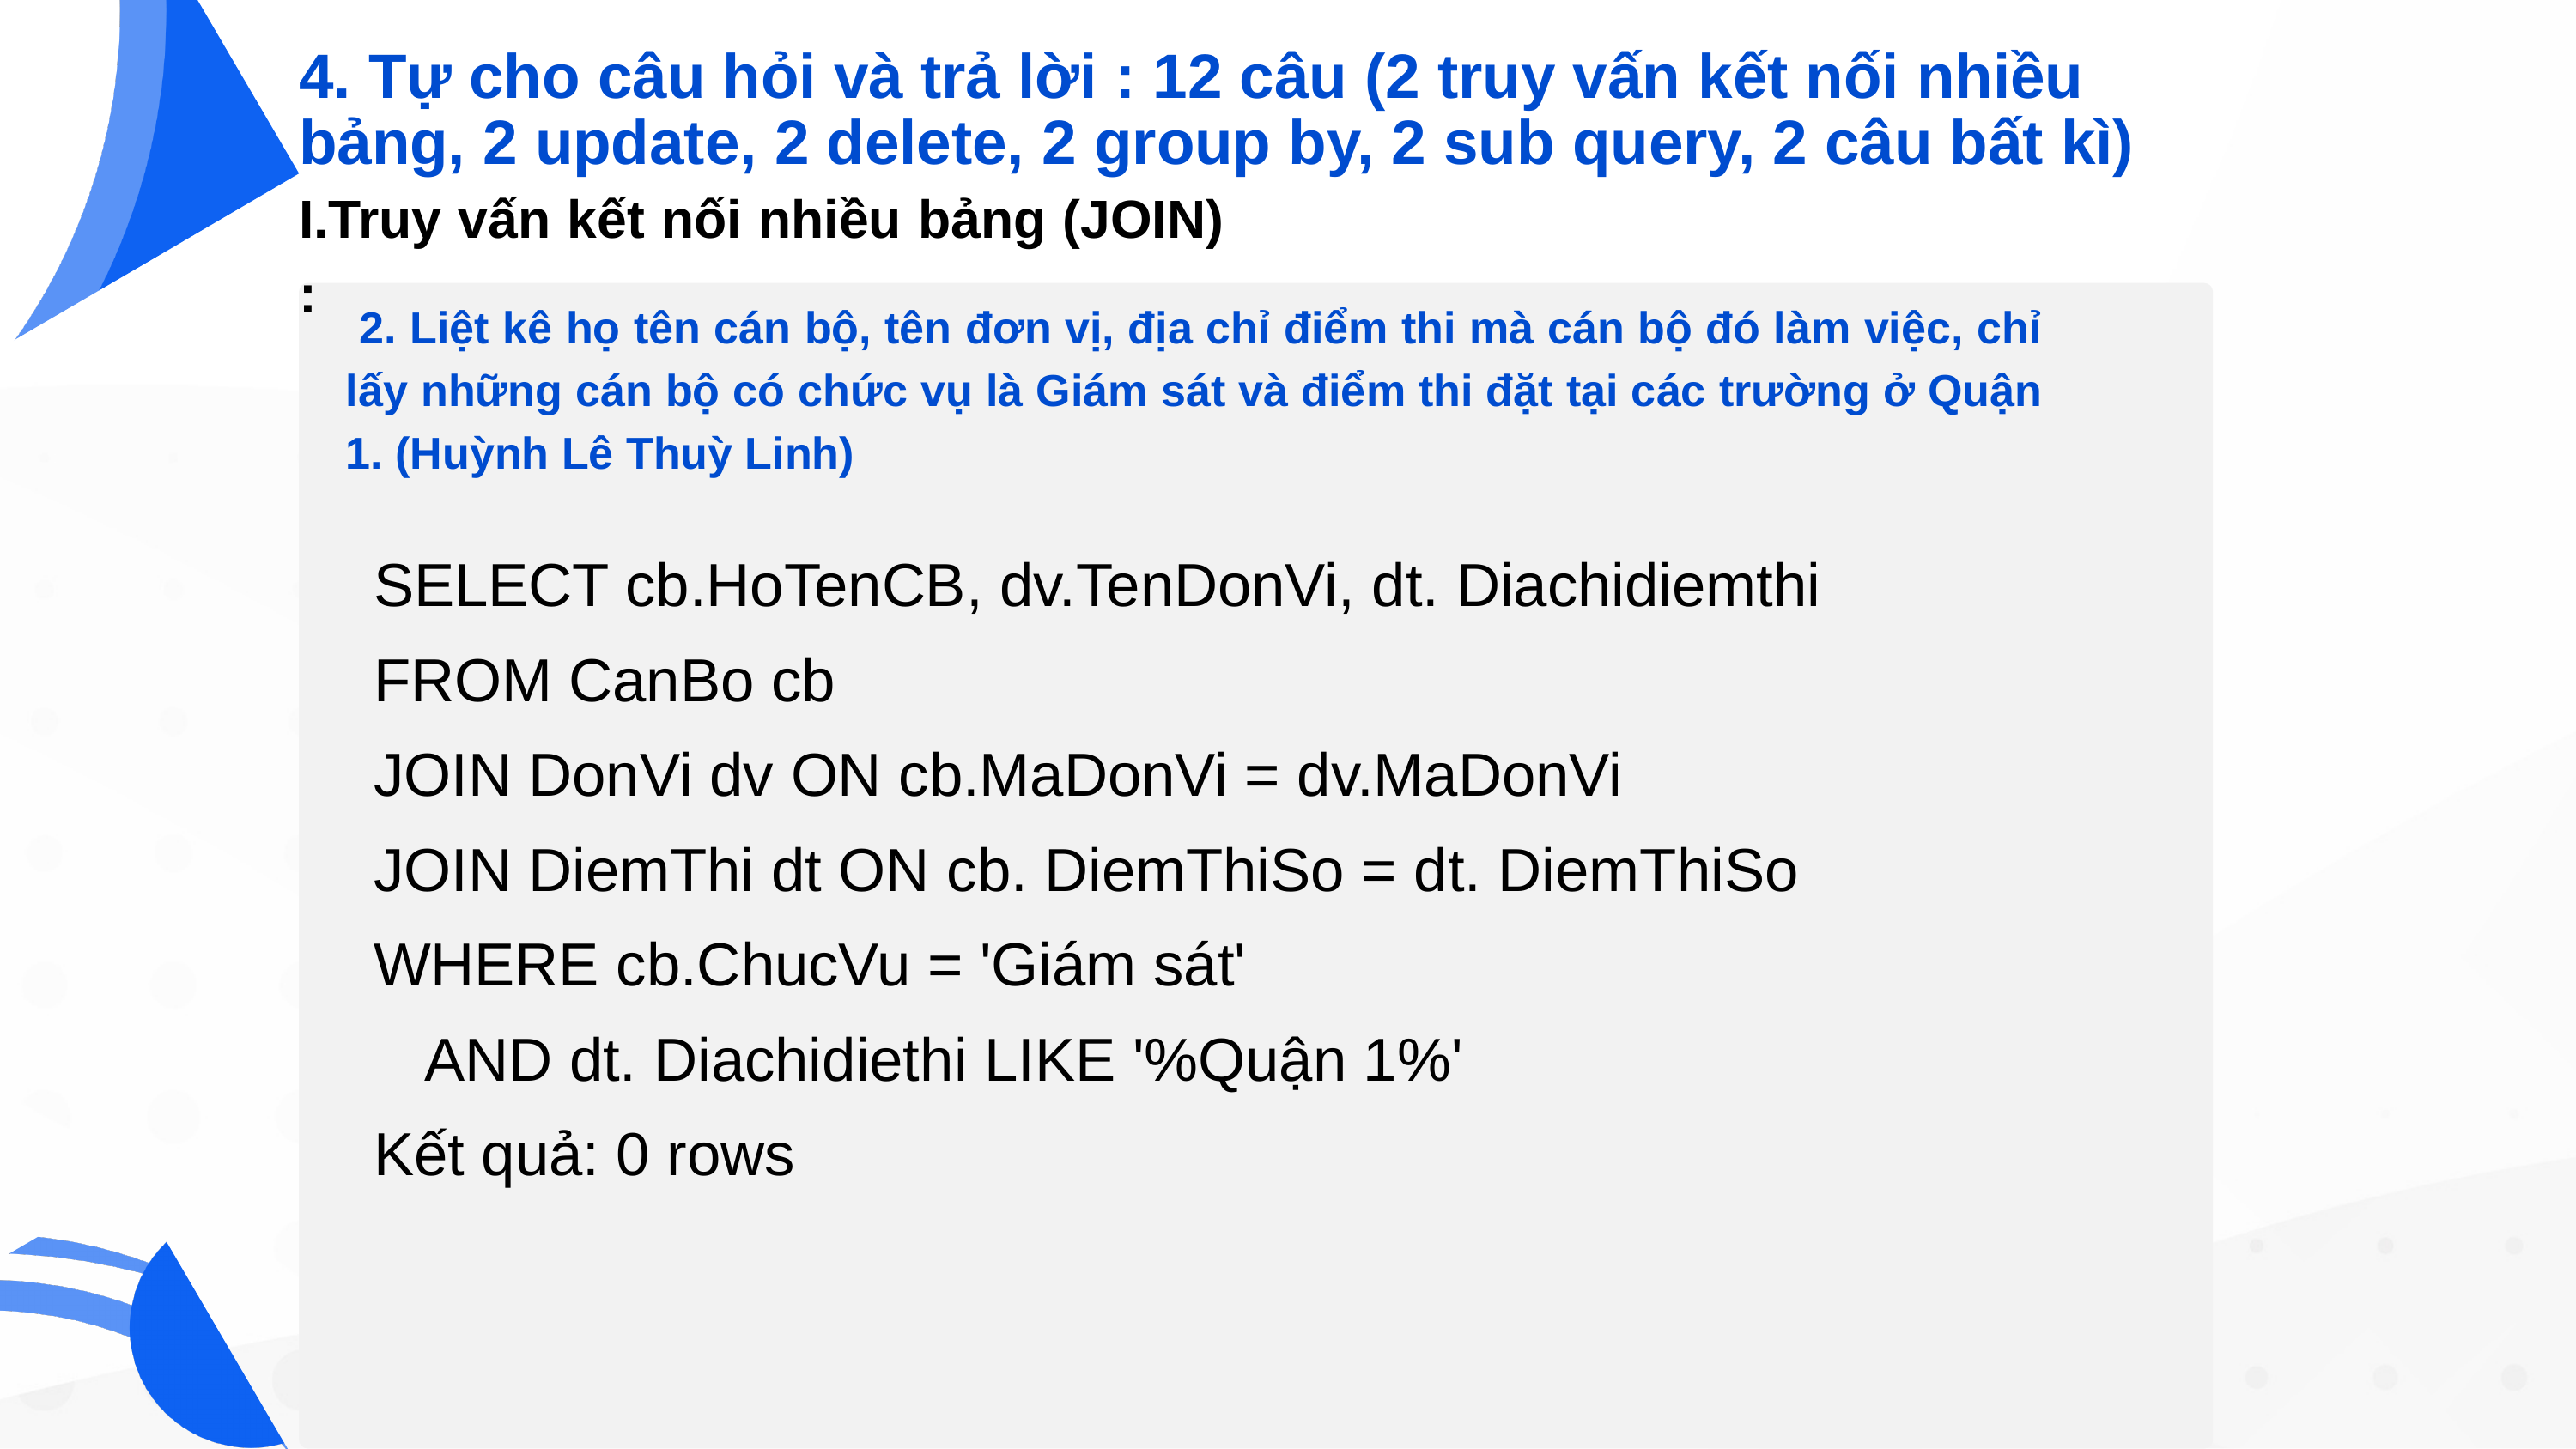

4. Tự cho câu hỏi và trả lời : 12 câu (2 truy vấn kết nối nhiều bảng, 2 update, 2 delete, 2 group by, 2 sub query, 2 câu bất kì)
I.Truy vấn kết nối nhiều bảng (JOIN) :

 2. Liệt kê họ tên cán bộ, tên đơn vị, địa chỉ điểm thi mà cán bộ đó làm việc, chỉ lấy những cán bộ có chức vụ là Giám sát và điểm thi đặt tại các trường ở Quận 1. (Huỳnh Lê Thuỳ Linh)

SELECT cb.HoTenCB, dv.TenDonVi, dt. Diachidiemthi
FROM CanBo cb
JOIN DonVi dv ON cb.MaDonVi = dv.MaDonVi
JOIN DiemThi dt ON cb. DiemThiSo = dt. DiemThiSo
WHERE cb.ChucVu = 'Giám sát'
   AND dt. Diachidiethi LIKE '%Quận 1%'
Kết quả: 0 rows